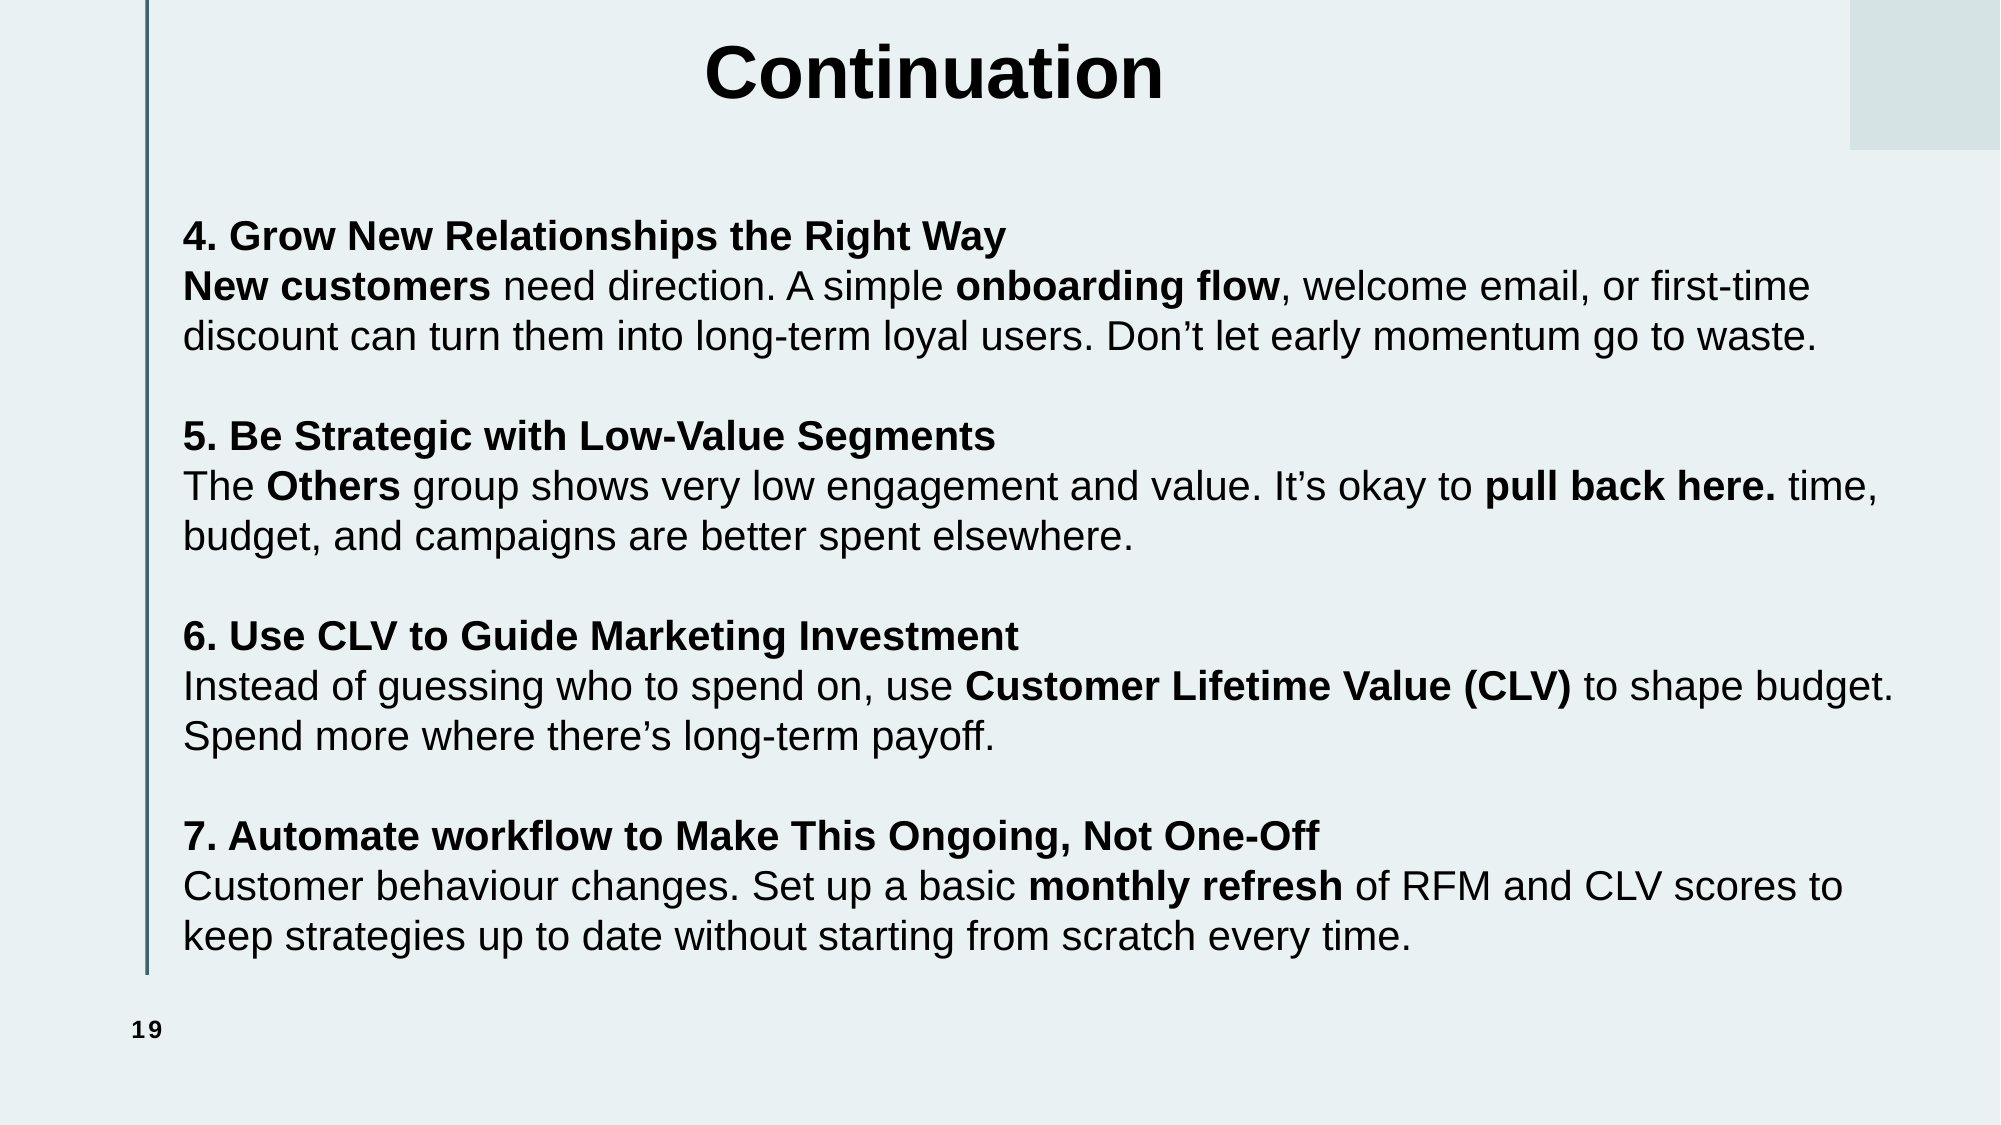

# Continuation
4. Grow New Relationships the Right Way
New customers need direction. A simple onboarding flow, welcome email, or first-time discount can turn them into long-term loyal users. Don’t let early momentum go to waste.

5. Be Strategic with Low-Value Segments
The Others group shows very low engagement and value. It’s okay to pull back here. time, budget, and campaigns are better spent elsewhere.

6. Use CLV to Guide Marketing Investment
Instead of guessing who to spend on, use Customer Lifetime Value (CLV) to shape budget. Spend more where there’s long-term payoff.

7. Automate workflow to Make This Ongoing, Not One-Off
Customer behaviour changes. Set up a basic monthly refresh of RFM and CLV scores to keep strategies up to date without starting from scratch every time.
19